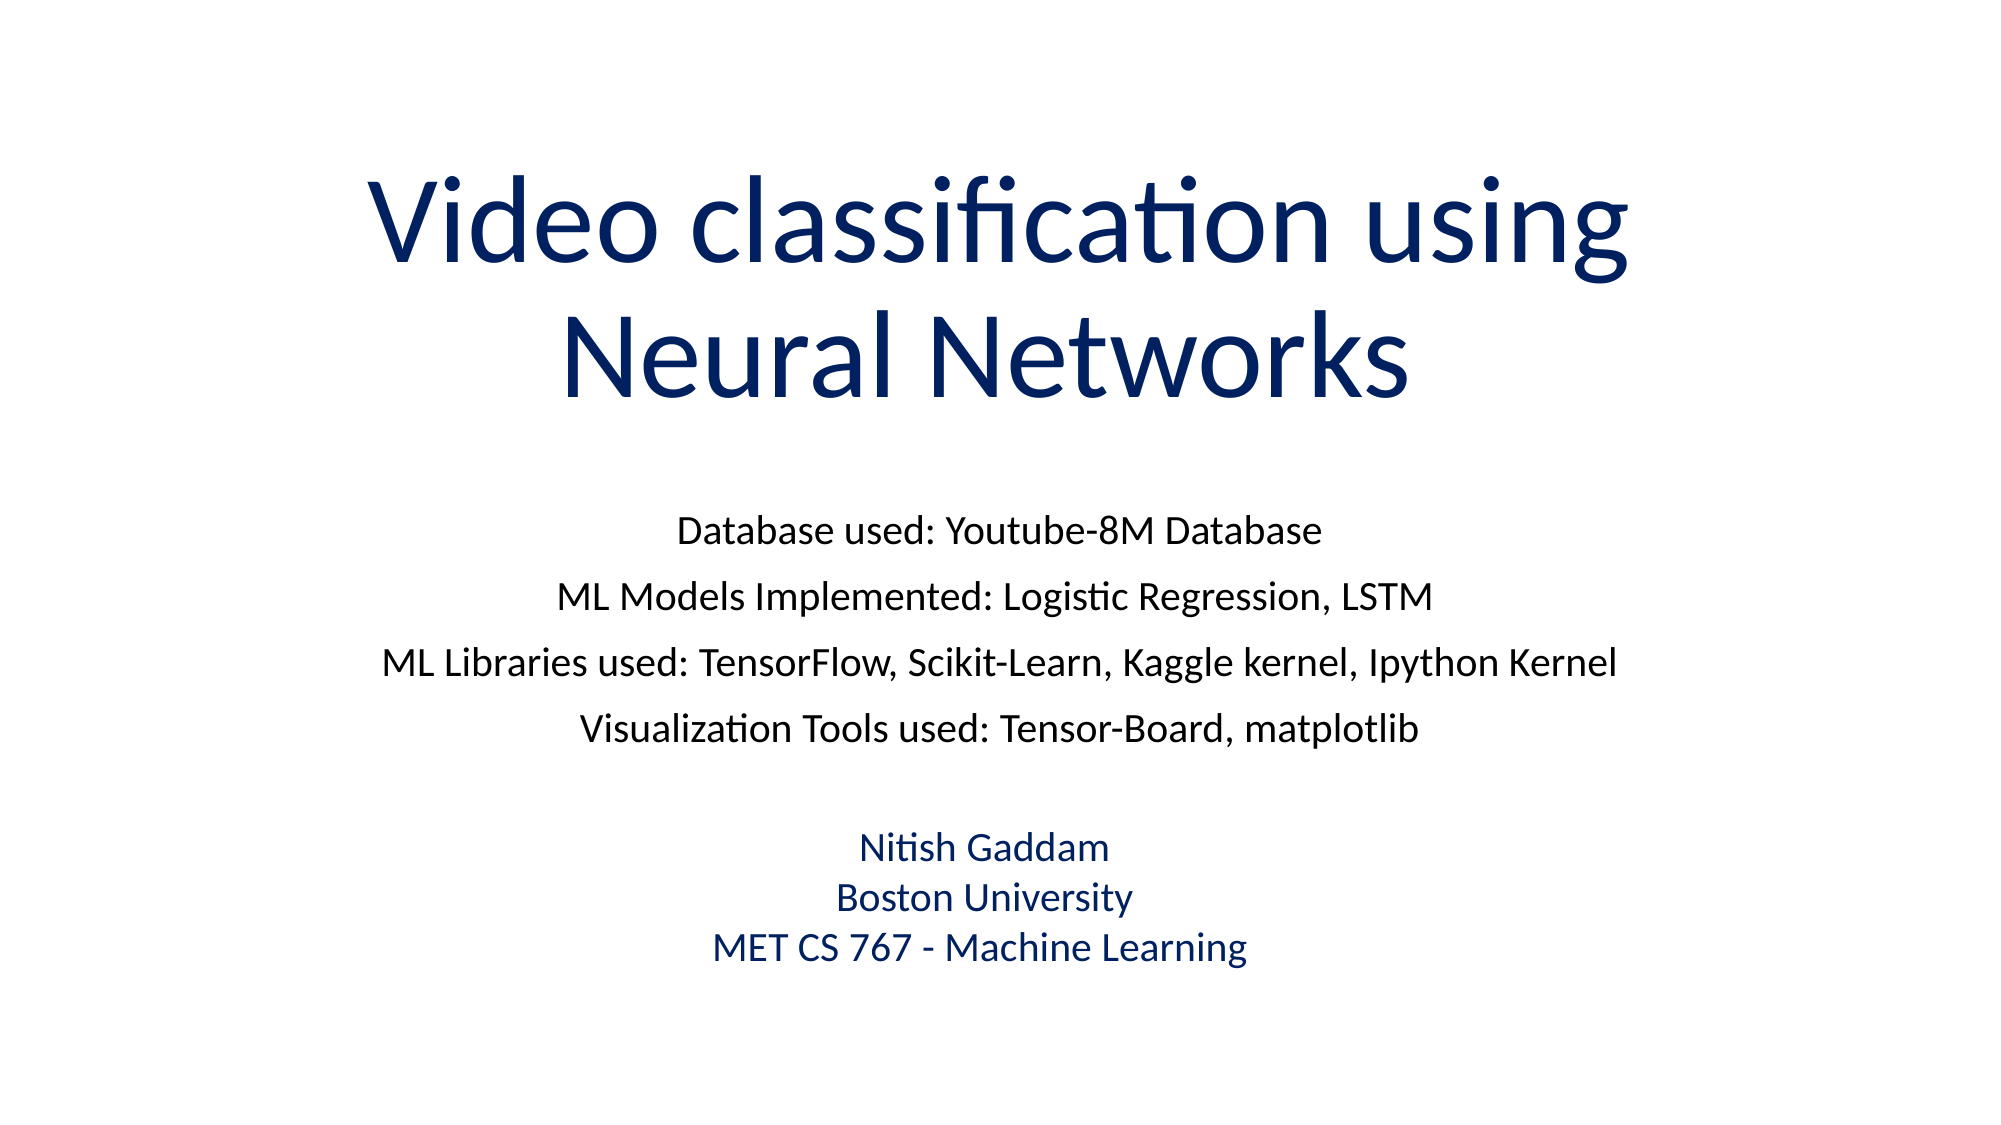

# Video classification using Neural Networks
Database used: Youtube-8M Database
ML Models Implemented: Logistic Regression, LSTM
ML Libraries used: TensorFlow, Scikit-Learn, Kaggle kernel, Ipython Kernel
Visualization Tools used: Tensor-Board, matplotlib
Nitish Gaddam
Boston University
MET CS 767 - Machine Learning